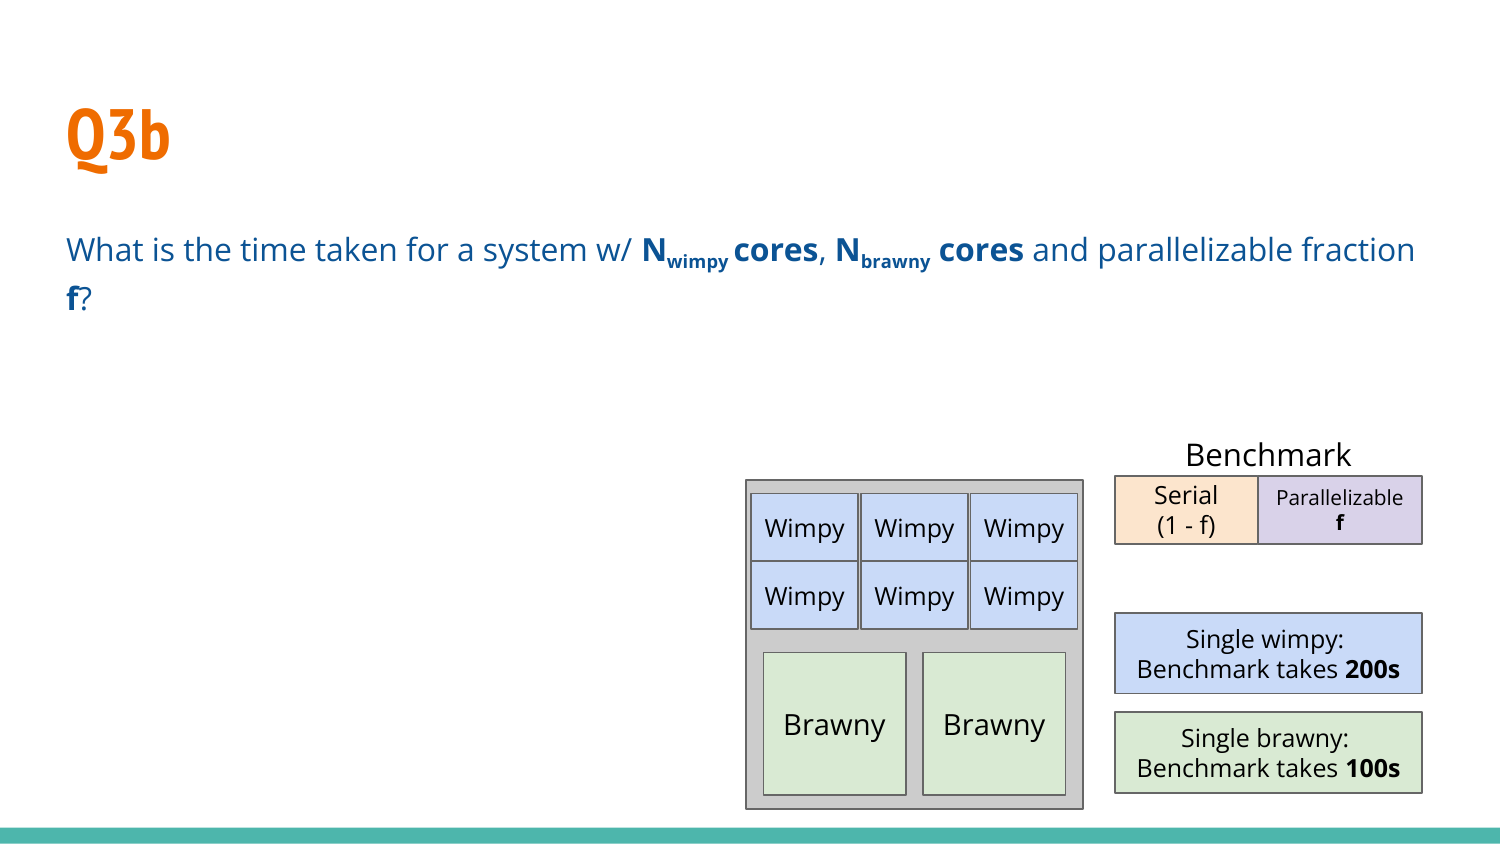

# Q3b
What is the time taken for a system w/ Nwimpy cores, Nbrawny cores and parallelizable fraction f?
Benchmark
Serial
(1 - f)
Parallelizable
f

Wimpy
Wimpy
Wimpy
Wimpy
Wimpy
Wimpy
Single wimpy:
Benchmark takes 200s
Brawny
Brawny
Single brawny:
Benchmark takes 100s